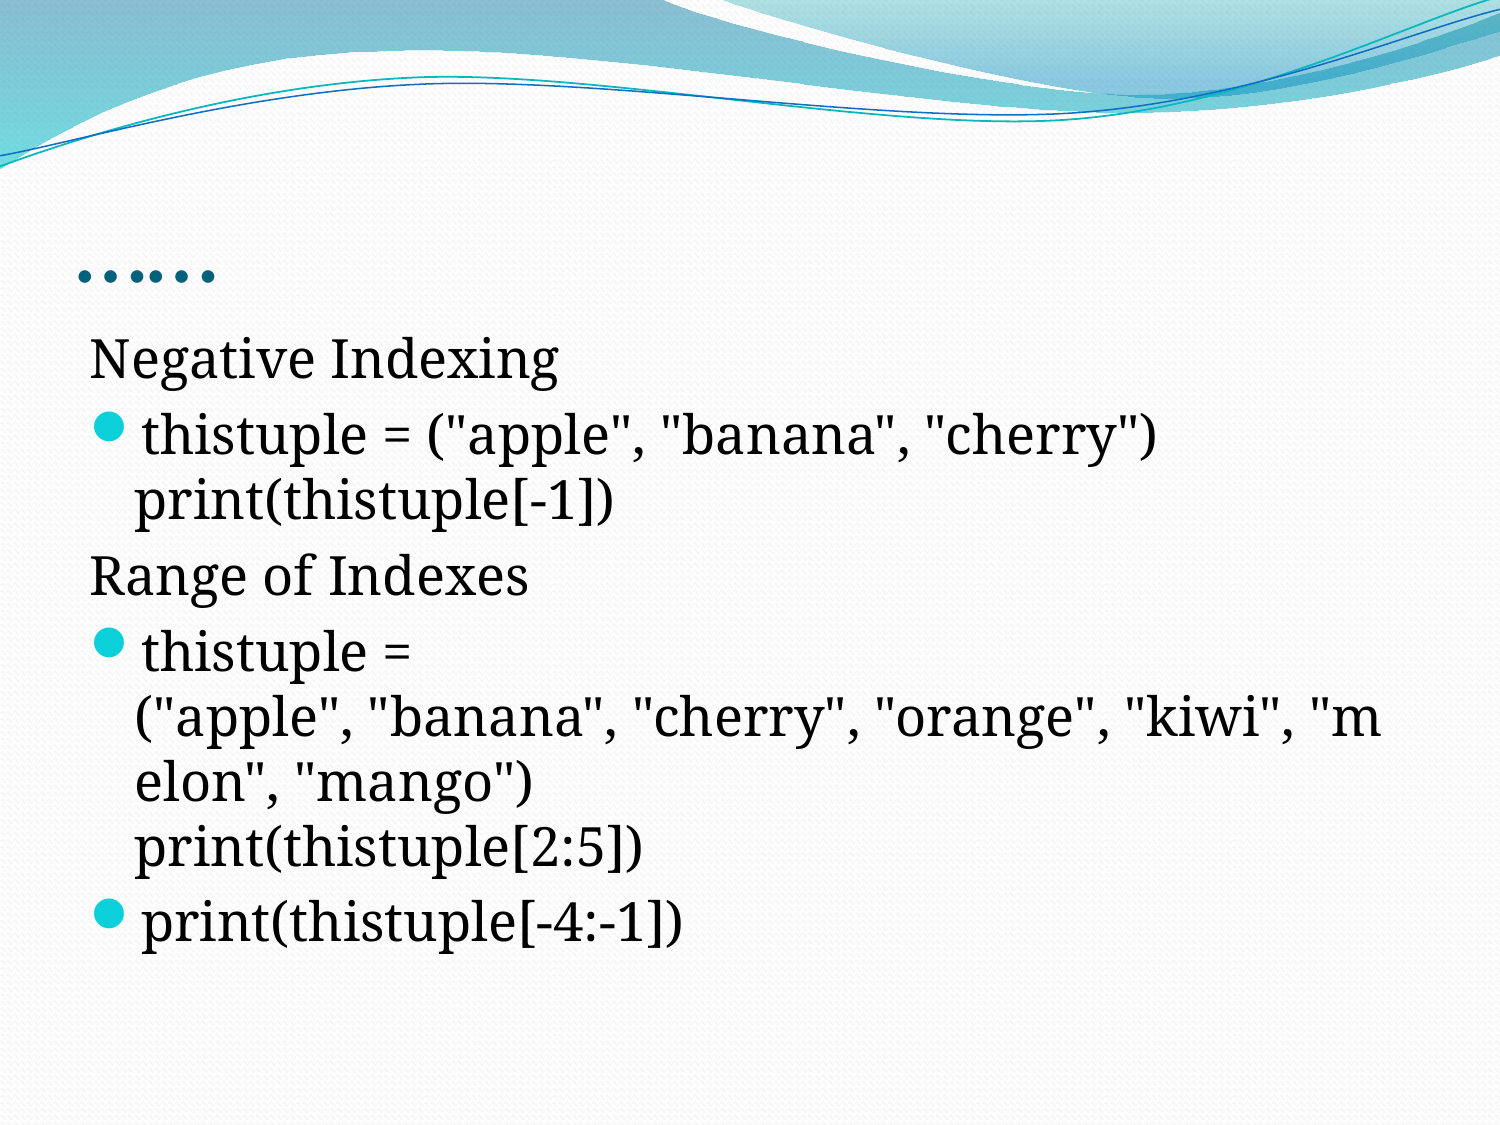

# ……
Negative Indexing
thistuple = ("apple", "banana", "cherry")
print(thistuple[-1])
Range of Indexes
thistuple = ("apple", "banana", "cherry", "orange", "kiwi", "melon", "mango")
print(thistuple[2:5])
print(thistuple[-4:-1])